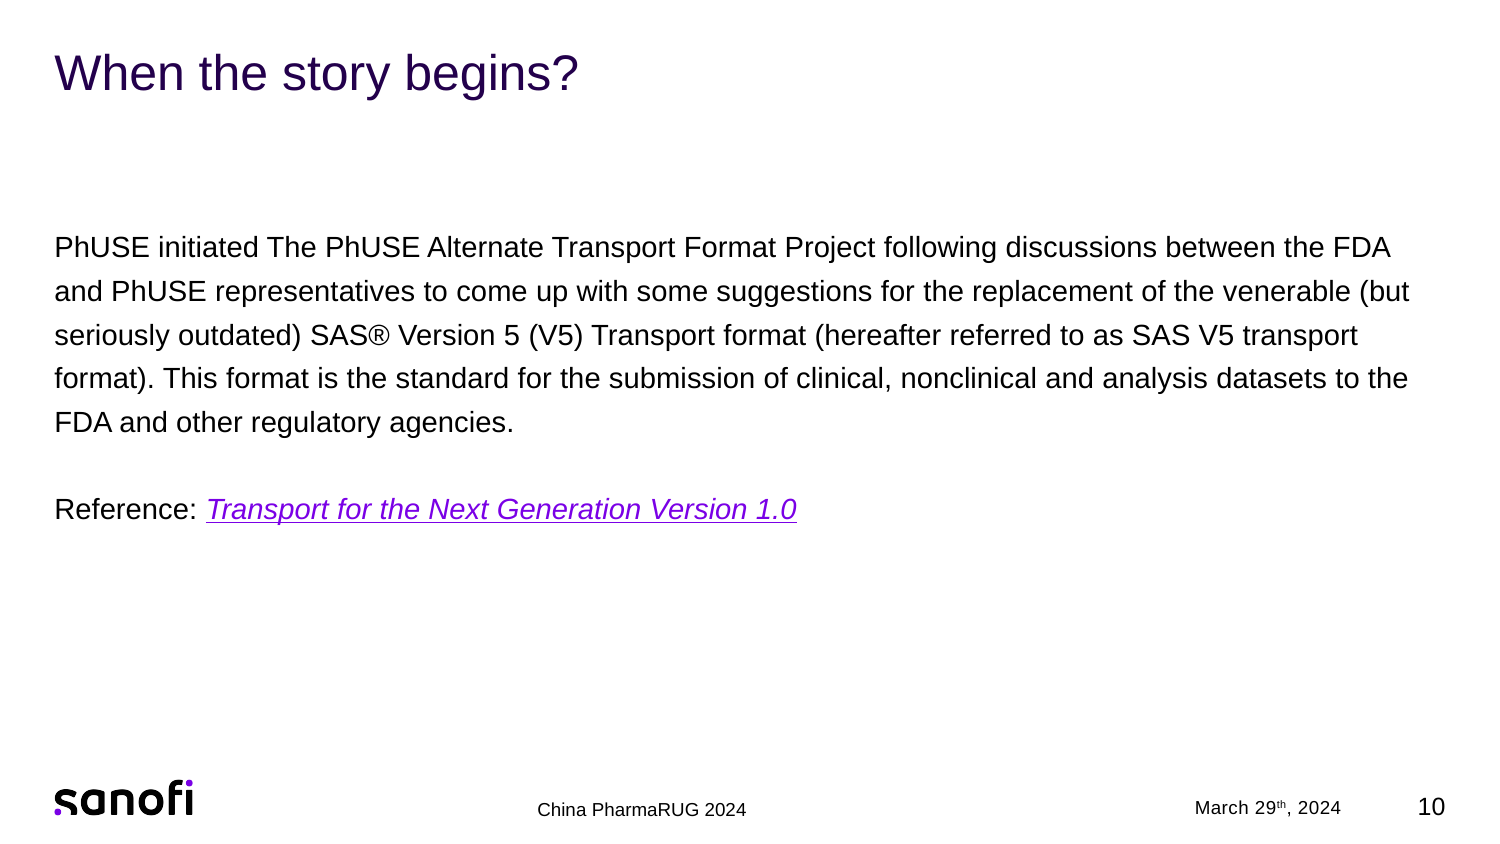

# When the story begins?
PhUSE initiated The PhUSE Alternate Transport Format Project following discussions between the FDA and PhUSE representatives to come up with some suggestions for the replacement of the venerable (but seriously outdated) SAS® Version 5 (V5) Transport format (hereafter referred to as SAS V5 transport format). This format is the standard for the submission of clinical, nonclinical and analysis datasets to the FDA and other regulatory agencies.

Reference: Transport for the Next Generation Version 1.0

10
March 29th, 2024
China PharmaRUG 2024